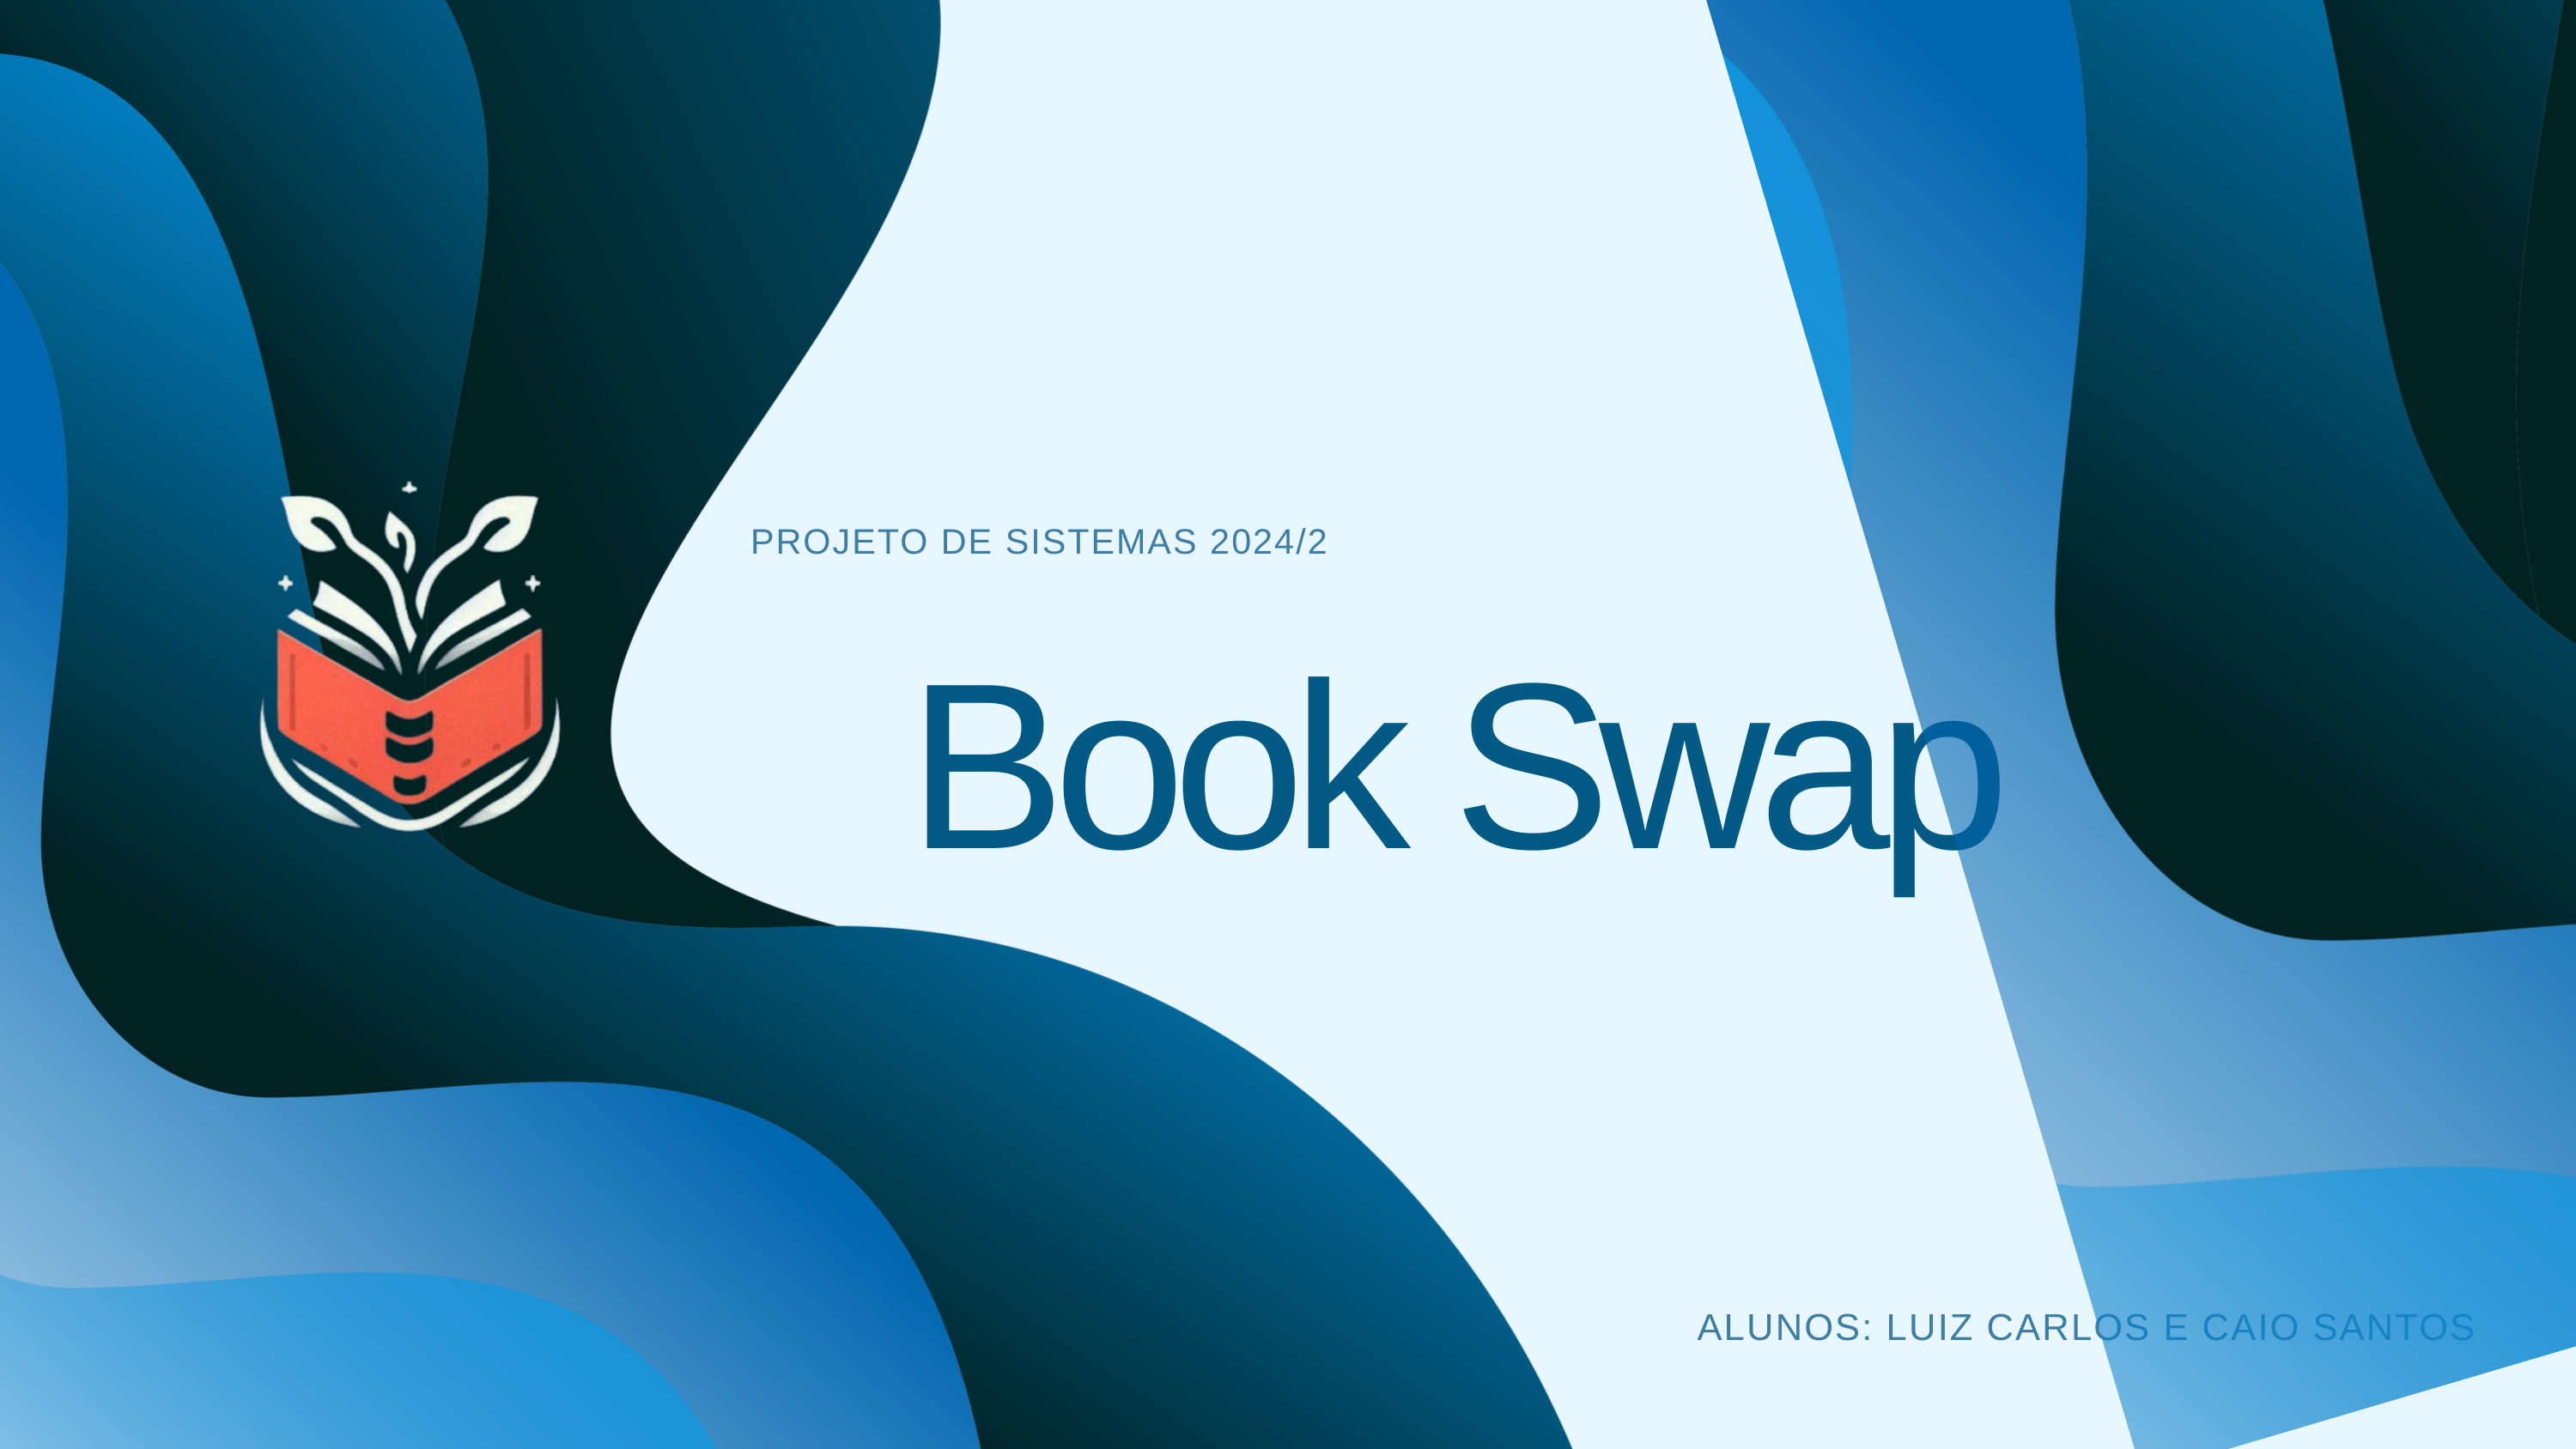

PROJETO DE SISTEMAS 2024/2
Book Swap
ALUNOS: LUIZ CARLOS E CAIO SANTOS